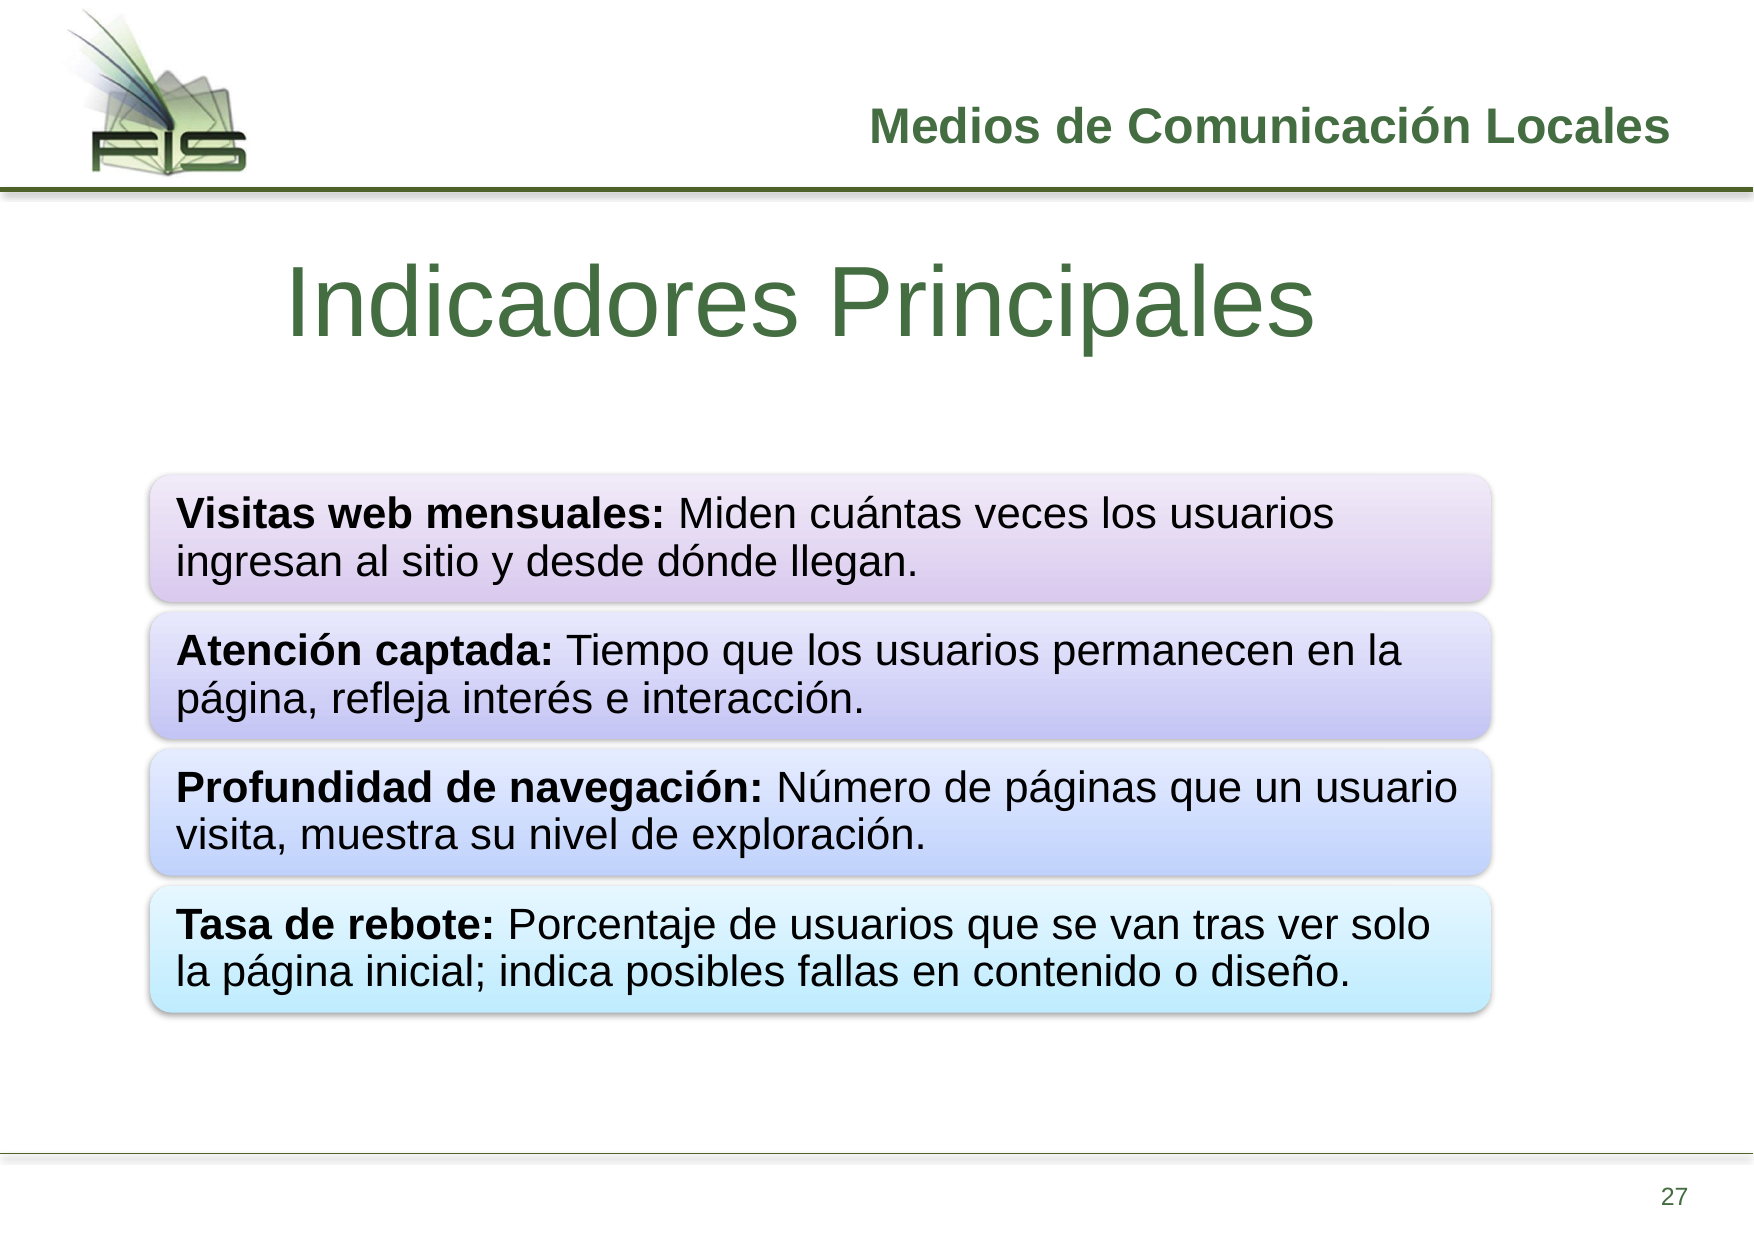

Medios de Comunicación Locales
# Indicadores Principales
Visitas web mensuales: Miden cuántas veces los usuarios ingresan al sitio y desde dónde llegan.
Atención captada: Tiempo que los usuarios permanecen en la página, refleja interés e interacción.
Profundidad de navegación: Número de páginas que un usuario visita, muestra su nivel de exploración.
Tasa de rebote: Porcentaje de usuarios que se van tras ver solo la página inicial; indica posibles fallas en contenido o diseño.
27